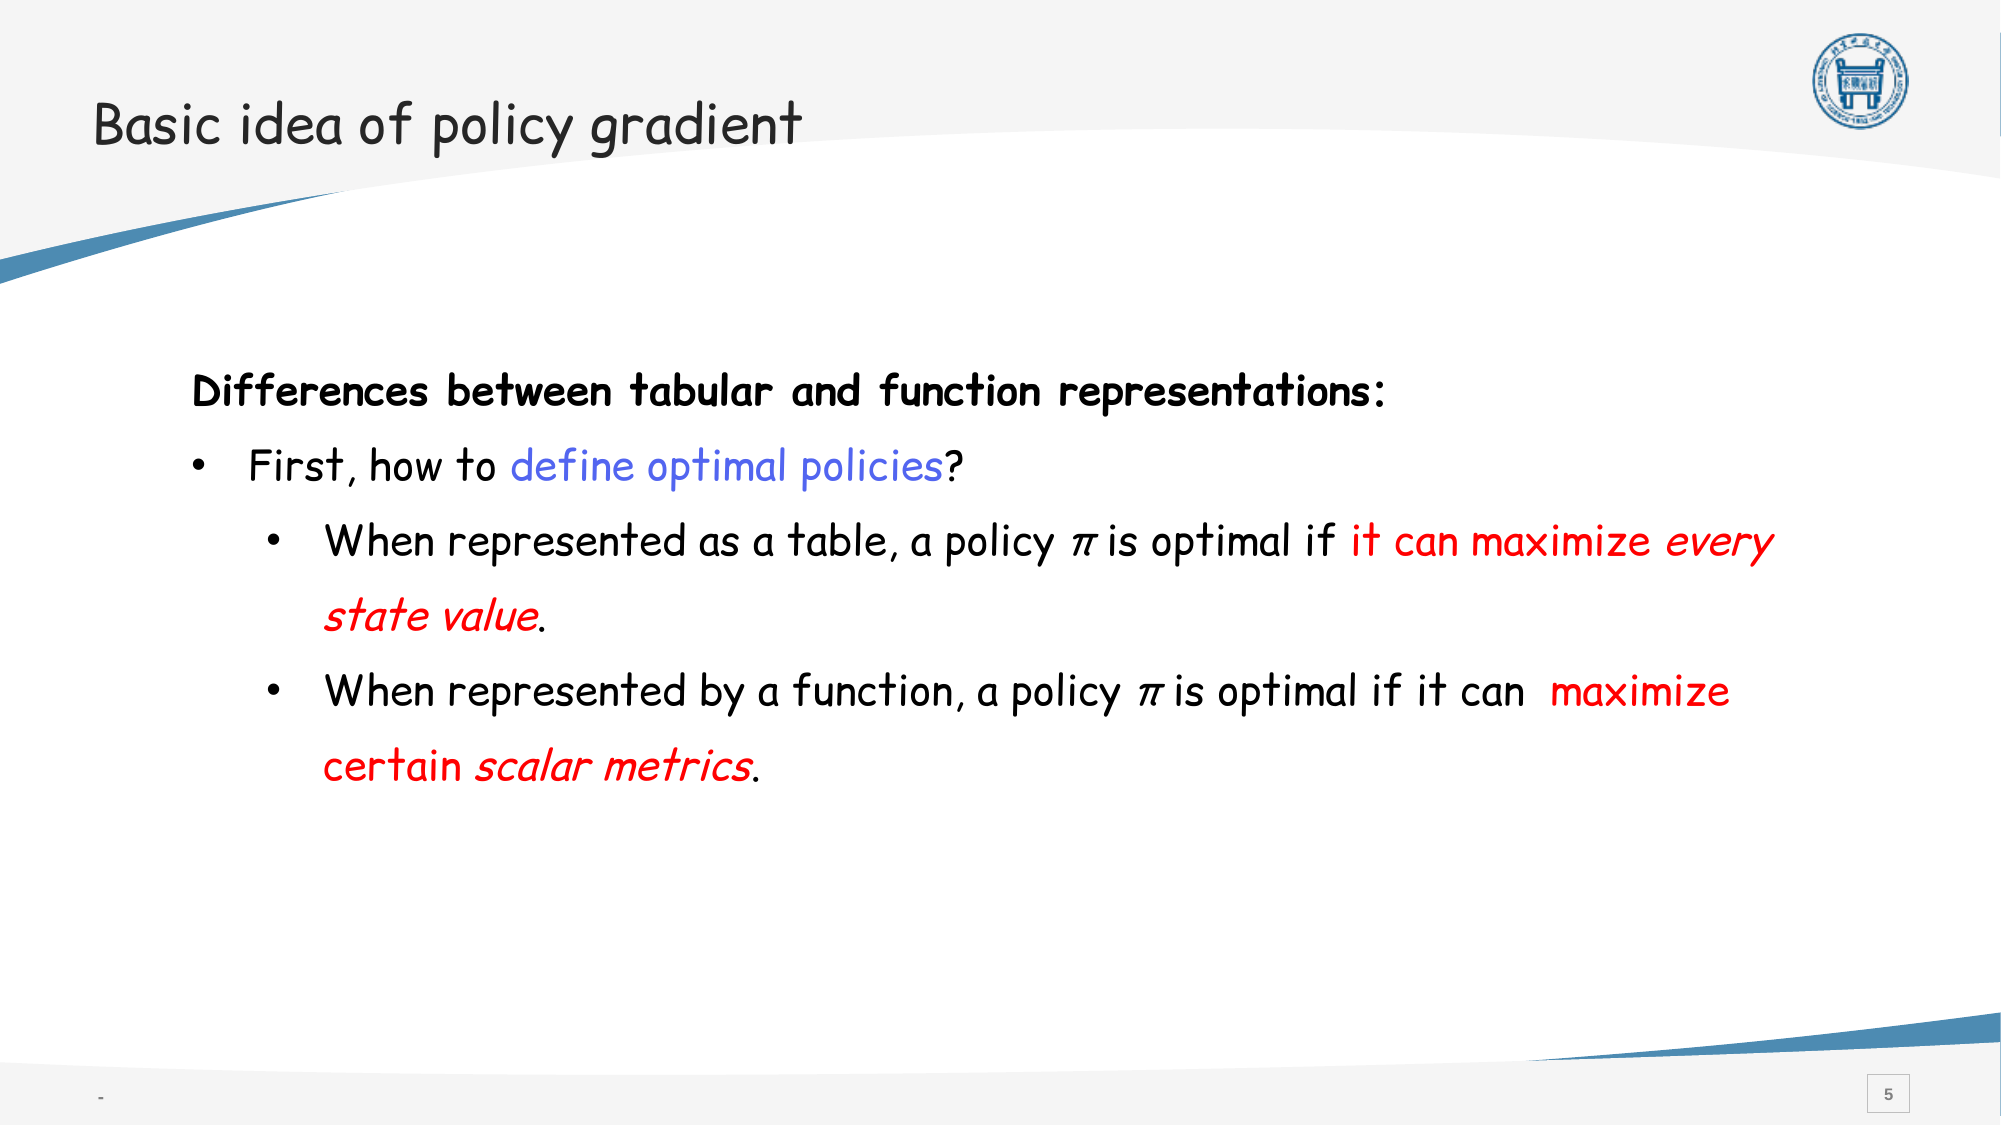

# Basic idea of policy gradient
Differences between tabular and function representations:
First, how to define optimal policies?
When represented as a table, a policy π is optimal if it can maximize every state value.
When represented by a function, a policy π is optimal if it can  maximize certain scalar metrics.